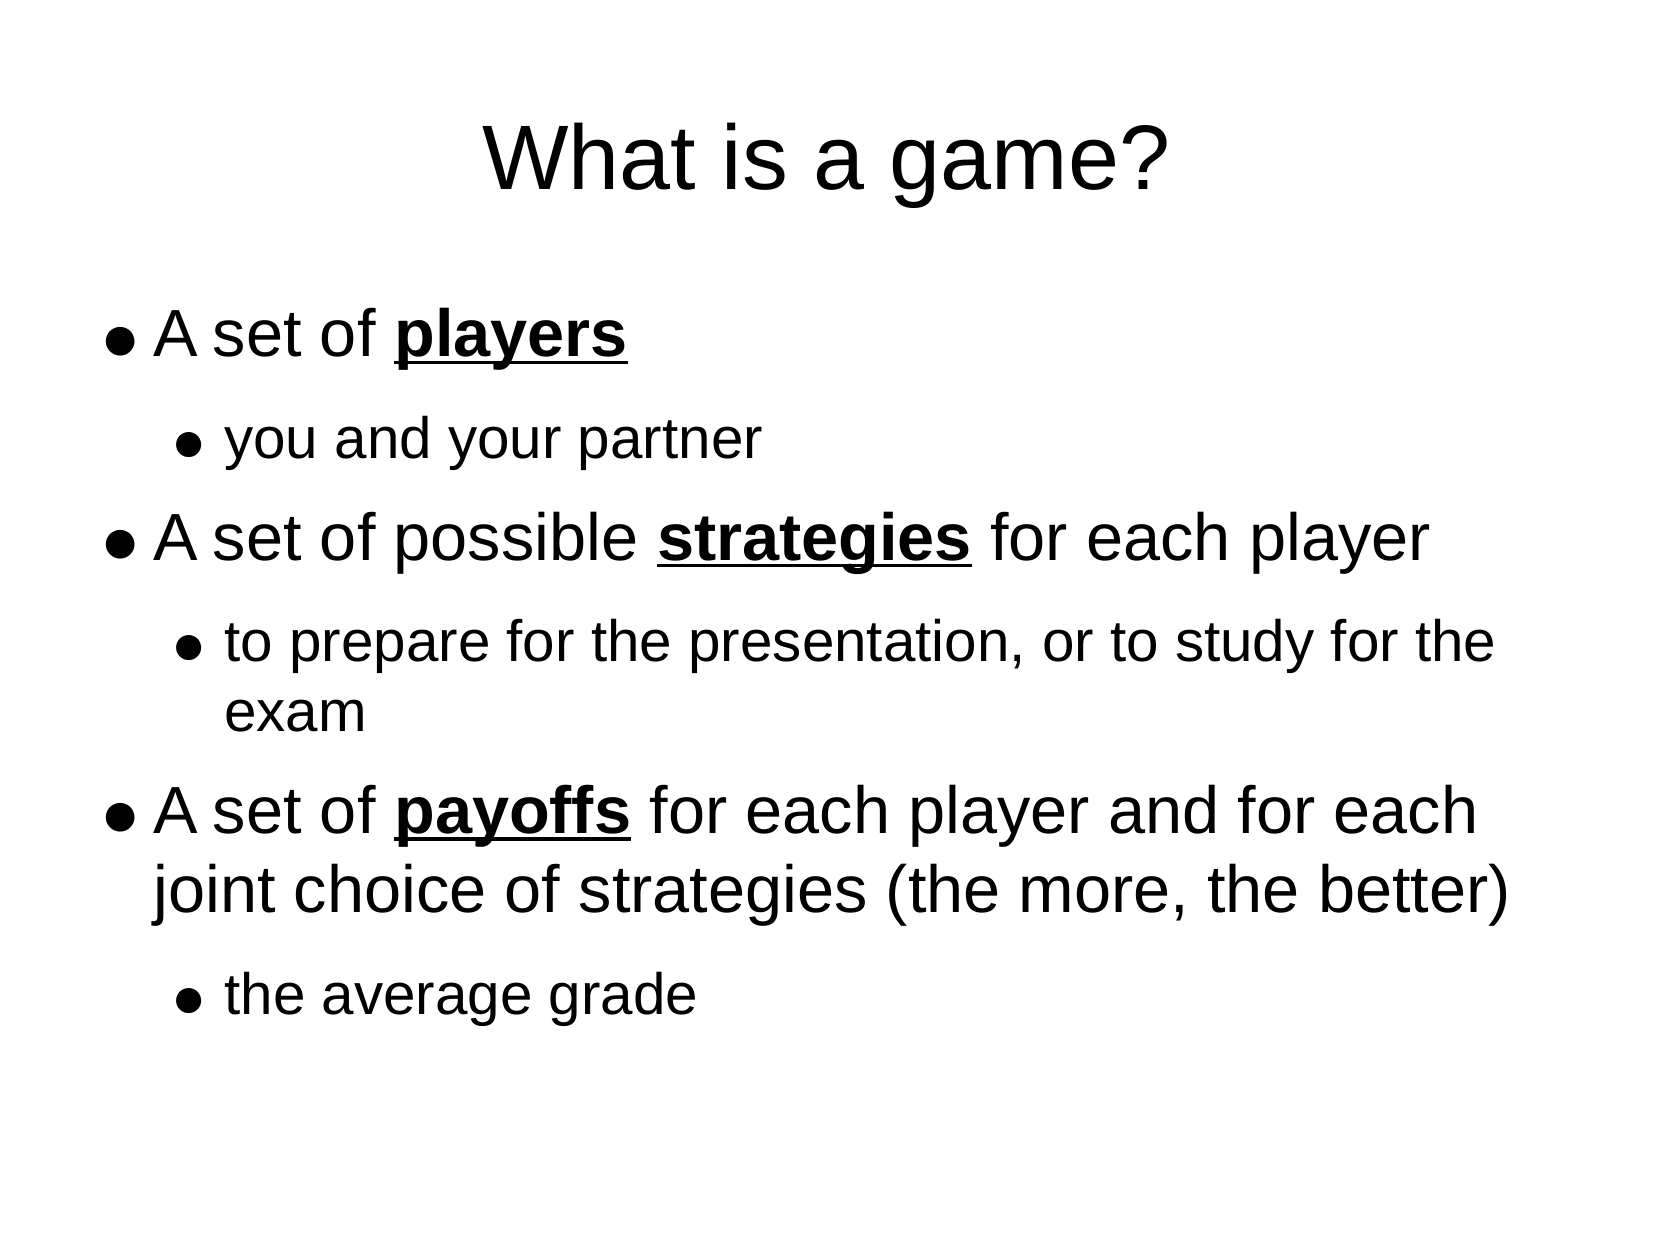

What is a game?
A set of players
you and your partner
A set of possible strategies for each player
to prepare for the presentation, or to study for the exam
A set of payoffs for each player and for each joint choice of strategies (the more, the better)
the average grade